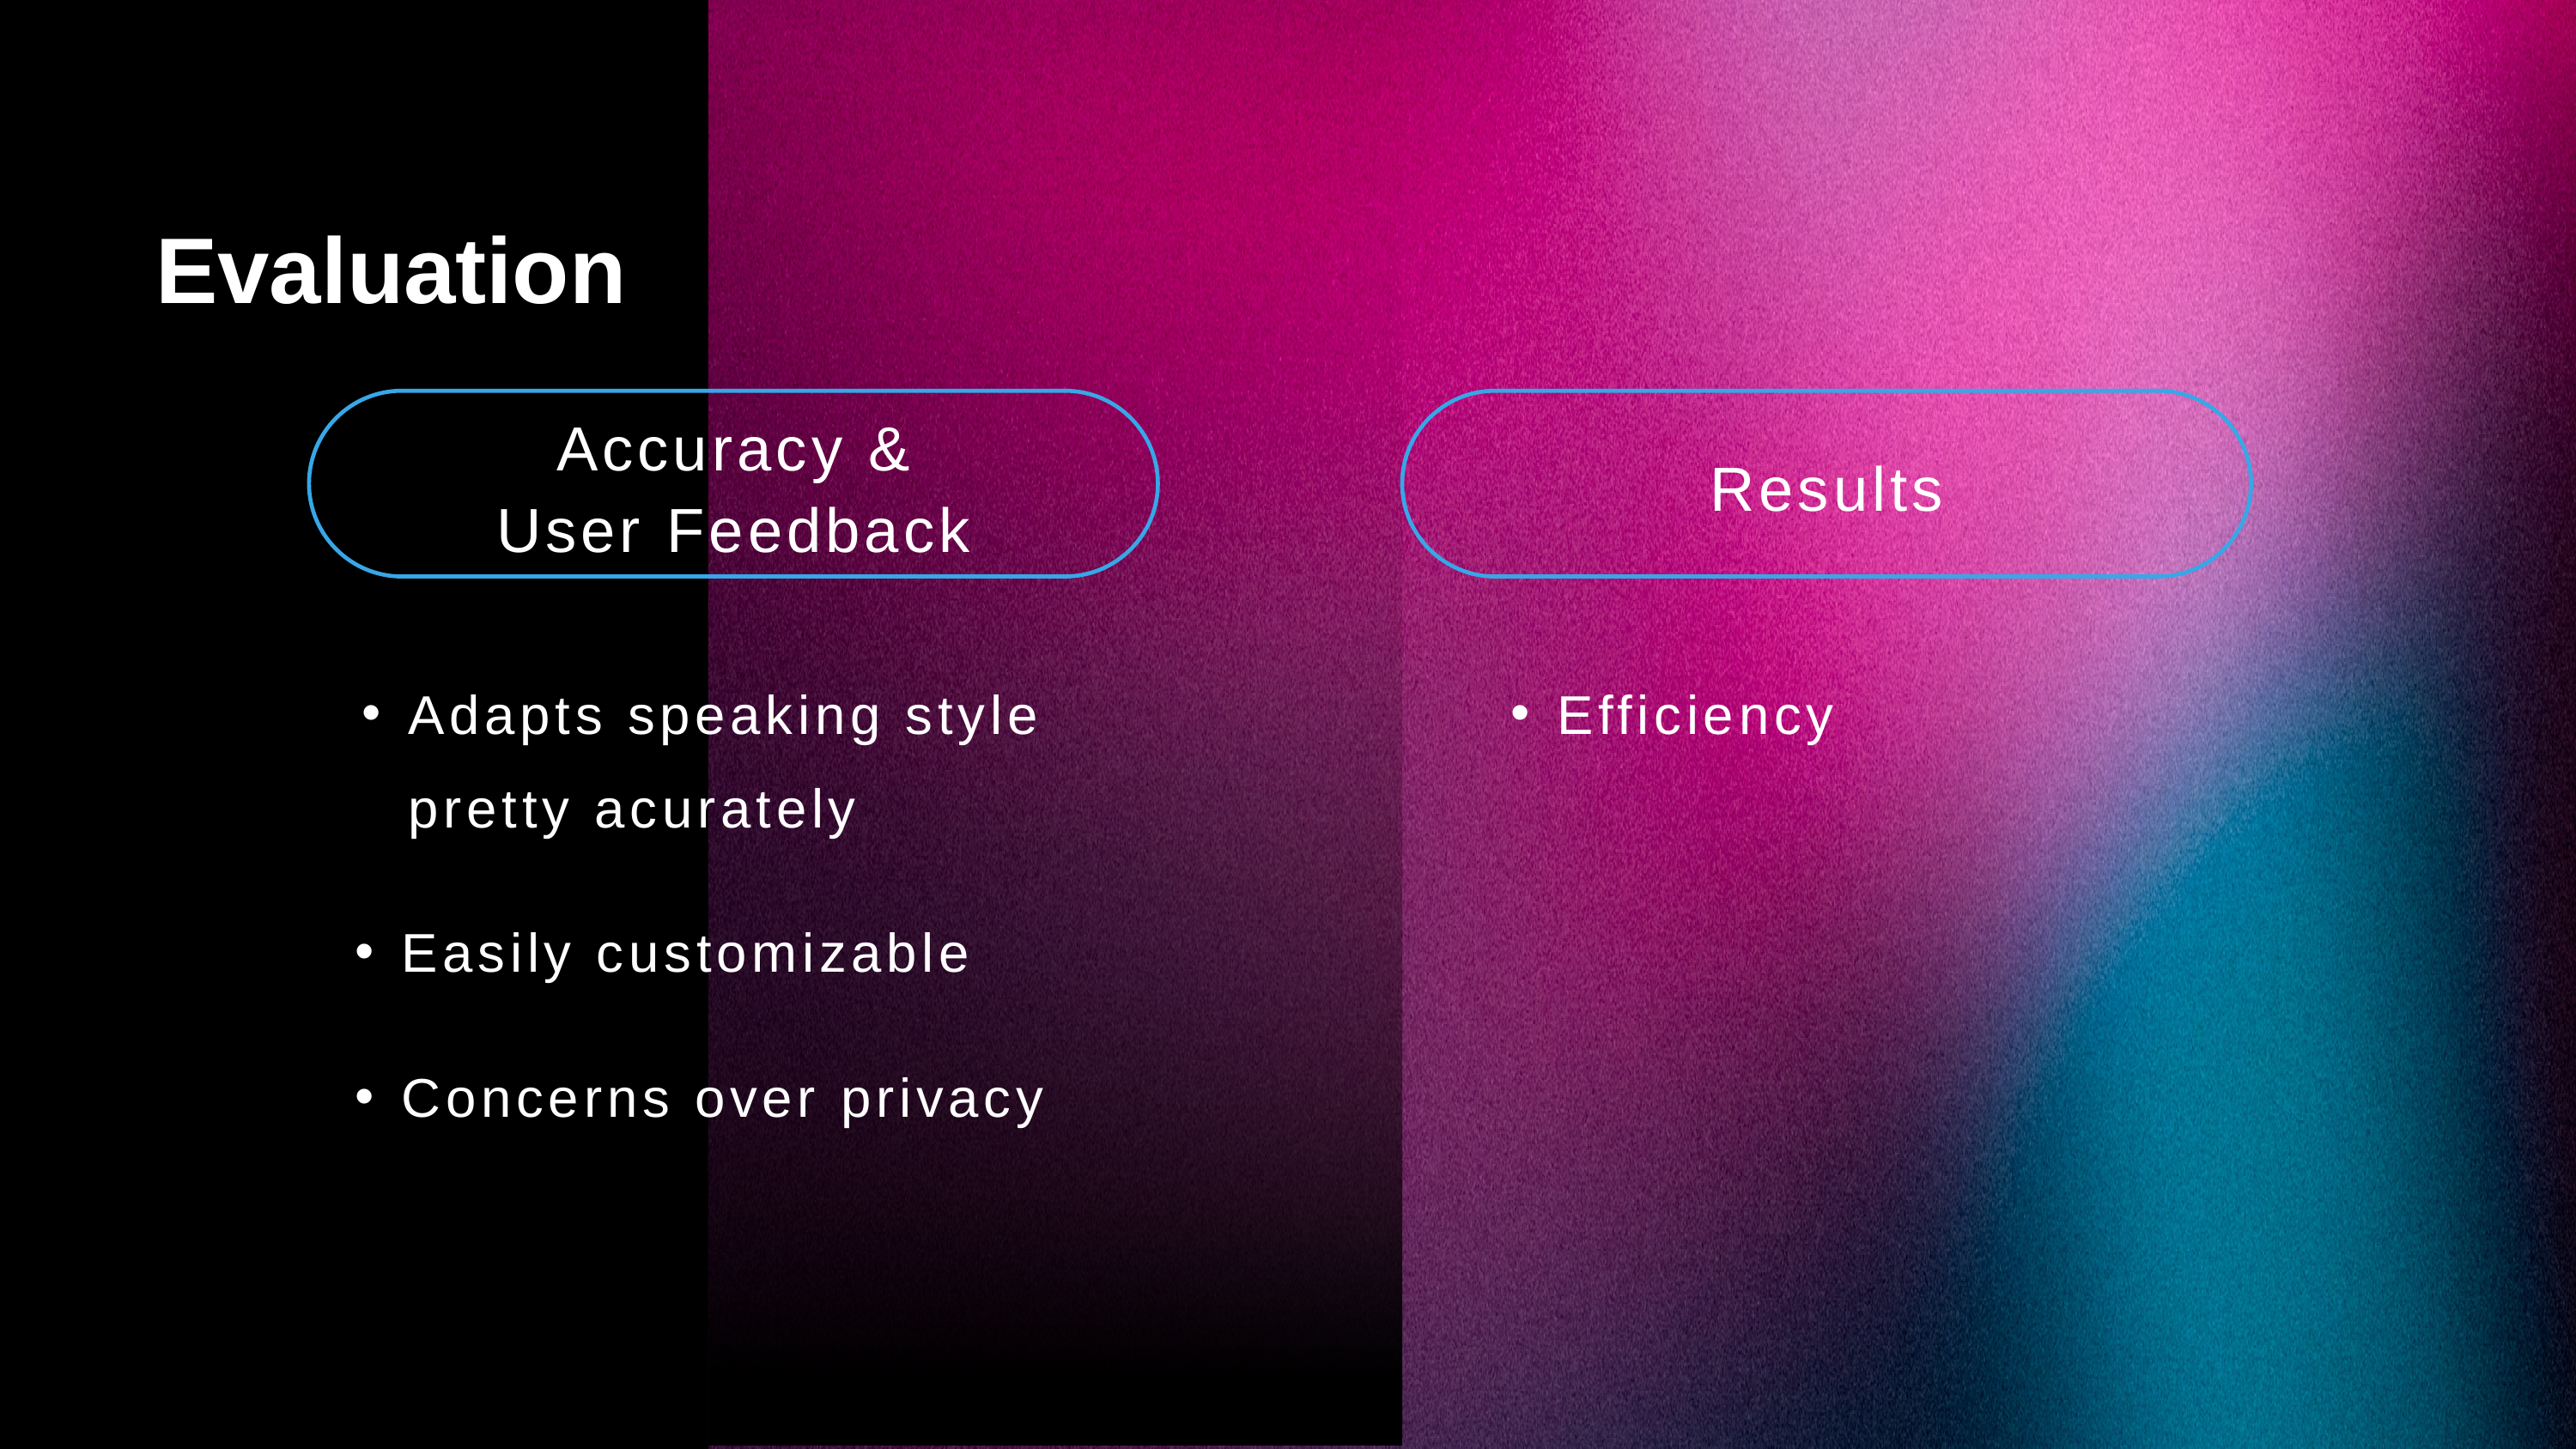

Evaluation

Accuracy &
User Feedback
Results

Adapts speaking style pretty acurately
Efficiency
Easily customizable
Concerns over privacy